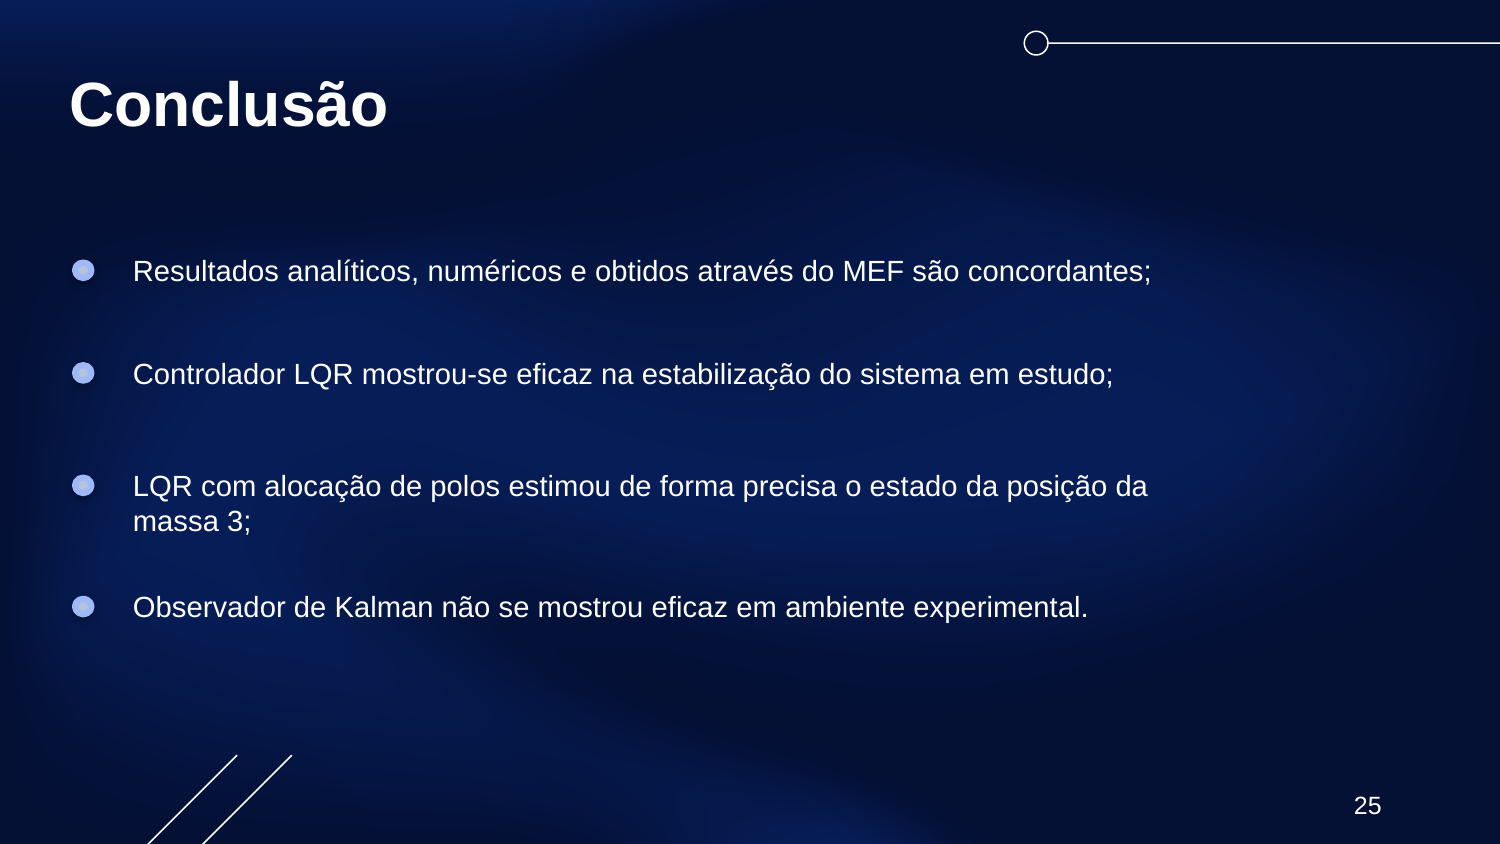

# Conclusão
Resultados analíticos, numéricos e obtidos através do MEF são concordantes;

Controlador LQR mostrou-se eficaz na estabilização do sistema em estudo;

LQR com alocação de polos estimou de forma precisa o estado da posição da massa 3;

Observador de Kalman não se mostrou eficaz em ambiente experimental.

25